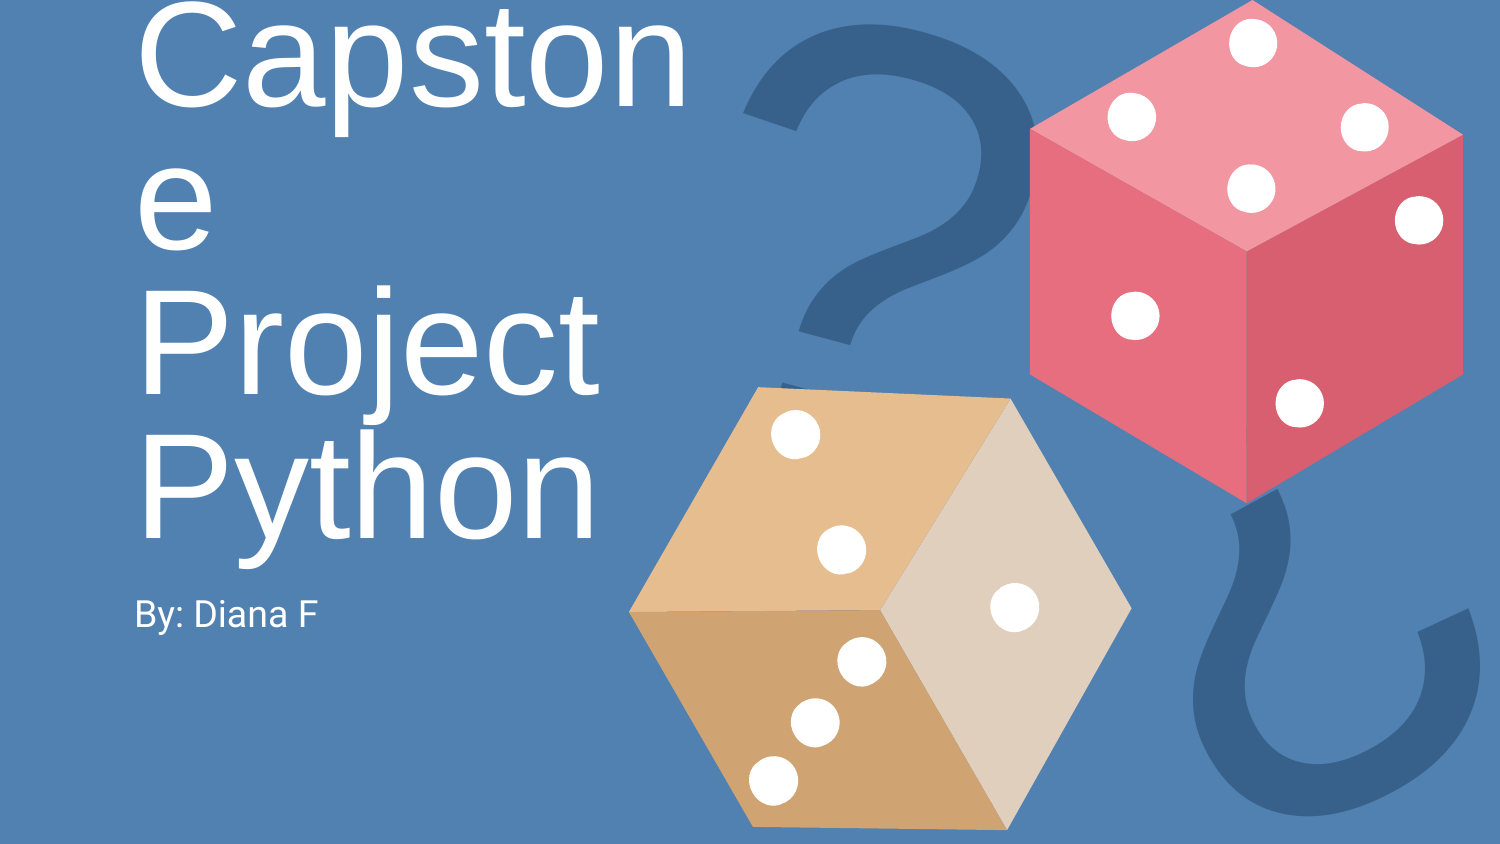

# Capstone Project Python
By: Diana F